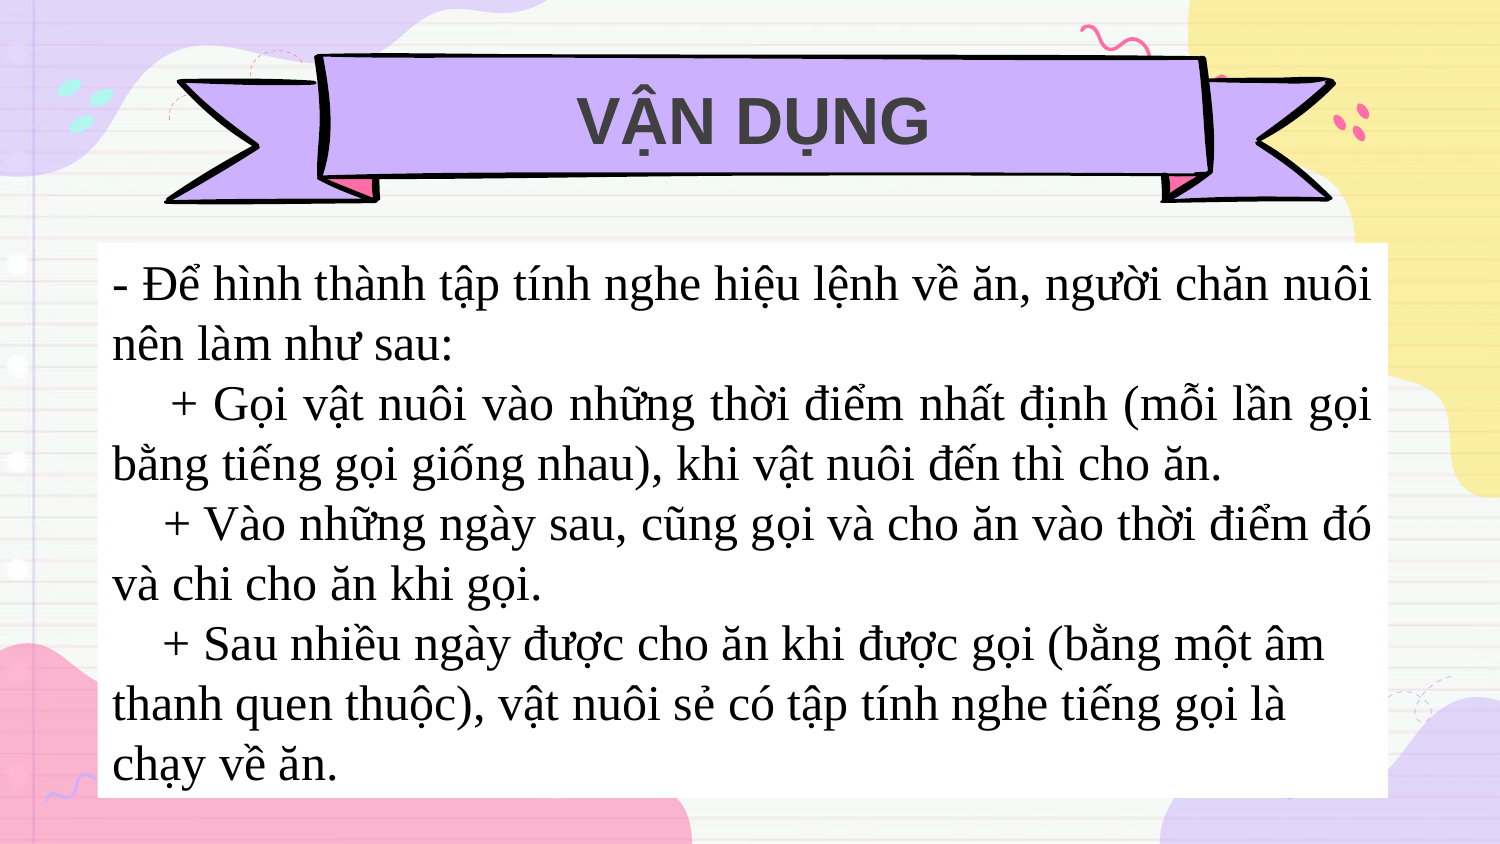

VẬN DỤNG
- Để hình thành tập tính nghe hiệu lệnh về ăn, người chăn nuôi nên làm như sau:
    + Gọi vật nuôi vào những thời điểm nhất định (mỗi lần gọi bằng tiếng gọi giống nhau), khi vật nuôi đến thì cho ăn.
    + Vào những ngày sau, cũng gọi và cho ăn vào thời điểm đó và chi cho ăn khi gọi.
    + Sau nhiều ngày được cho ăn khi được gọi (bằng một âm thanh quen thuộc), vật nuôi sẻ có tập tính nghe tiếng gọi là chạy về ăn.